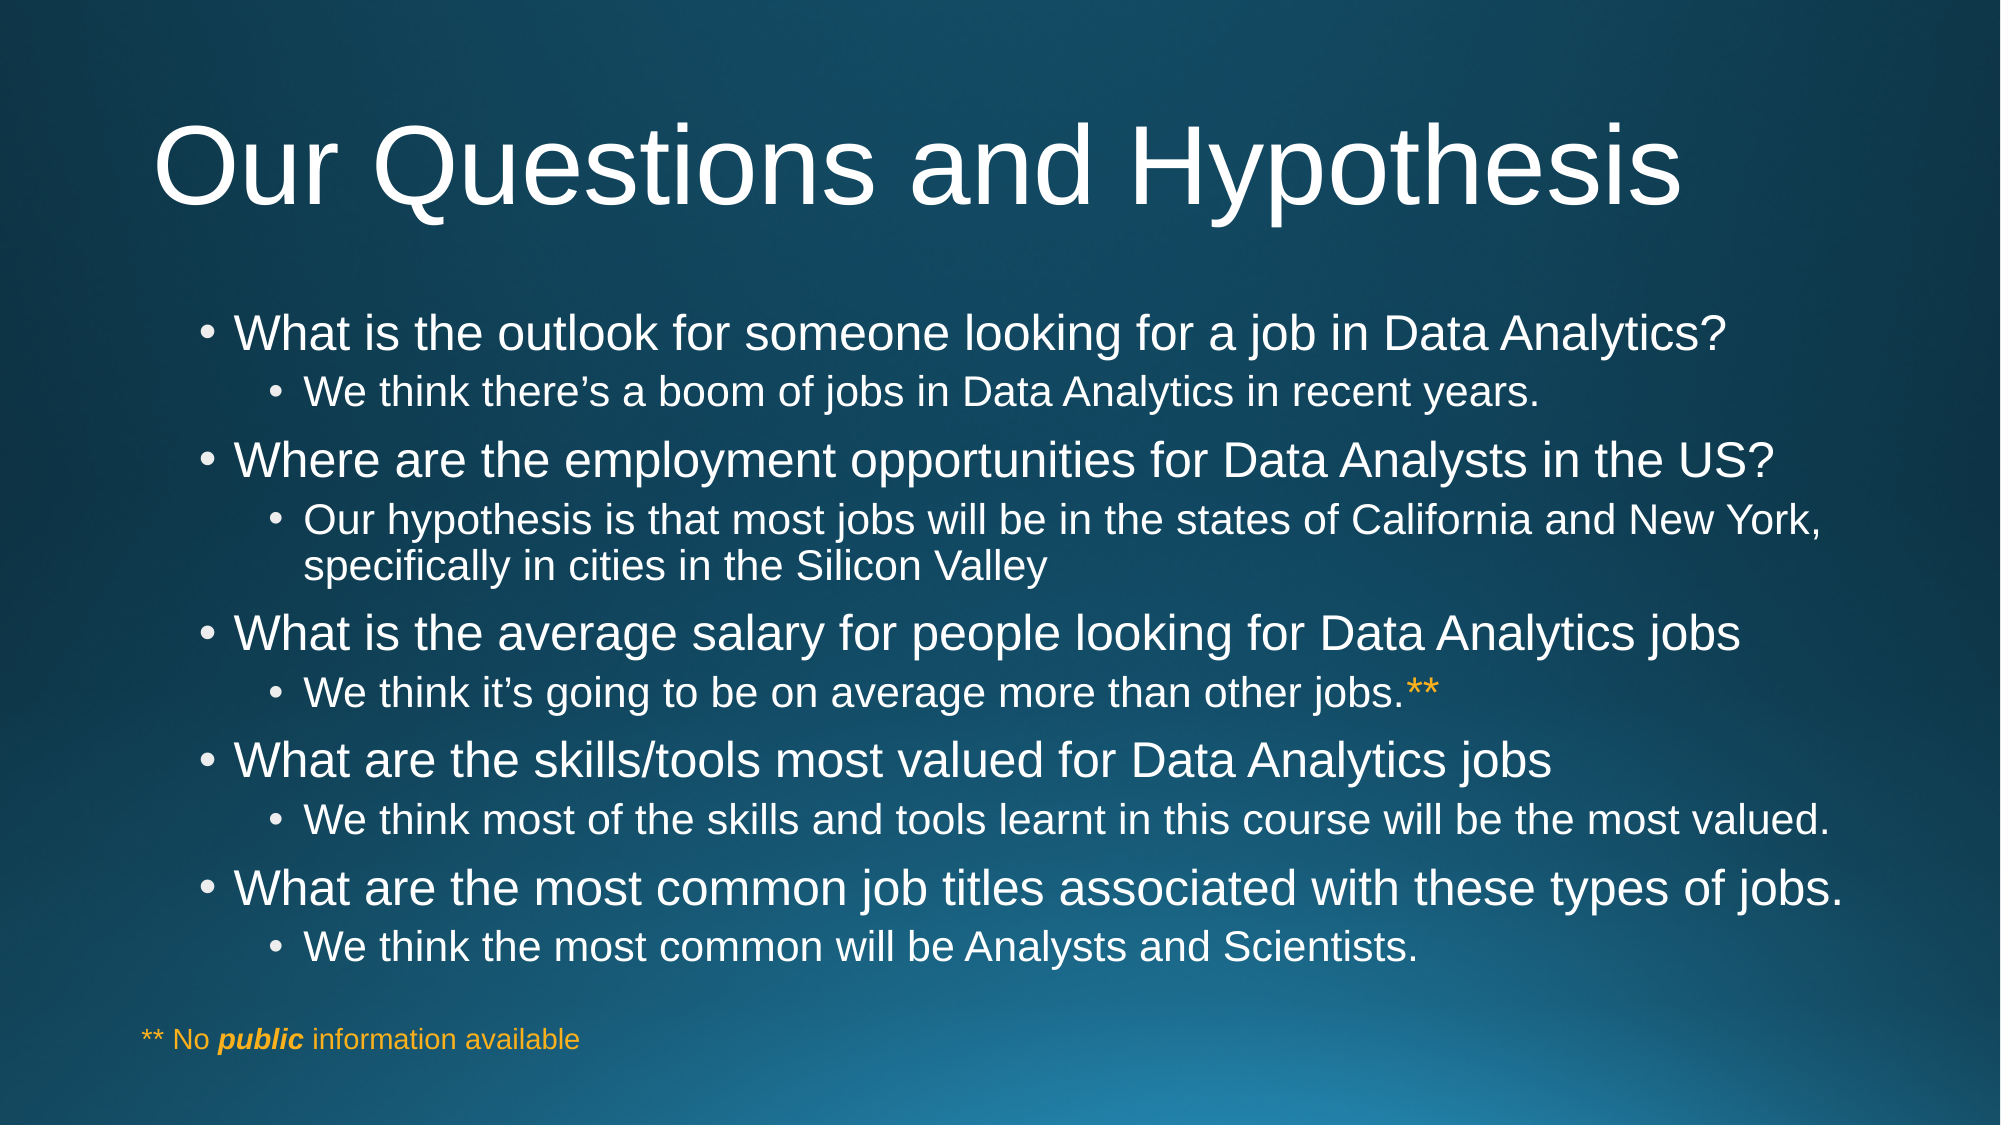

# Our Questions and Hypothesis
What is the outlook for someone looking for a job in Data Analytics?
We think there’s a boom of jobs in Data Analytics in recent years.
Where are the employment opportunities for Data Analysts in the US?
Our hypothesis is that most jobs will be in the states of California and New York, specifically in cities in the Silicon Valley
What is the average salary for people looking for Data Analytics jobs
We think it’s going to be on average more than other jobs.**
What are the skills/tools most valued for Data Analytics jobs
We think most of the skills and tools learnt in this course will be the most valued.
What are the most common job titles associated with these types of jobs.
We think the most common will be Analysts and Scientists.

** No public information available